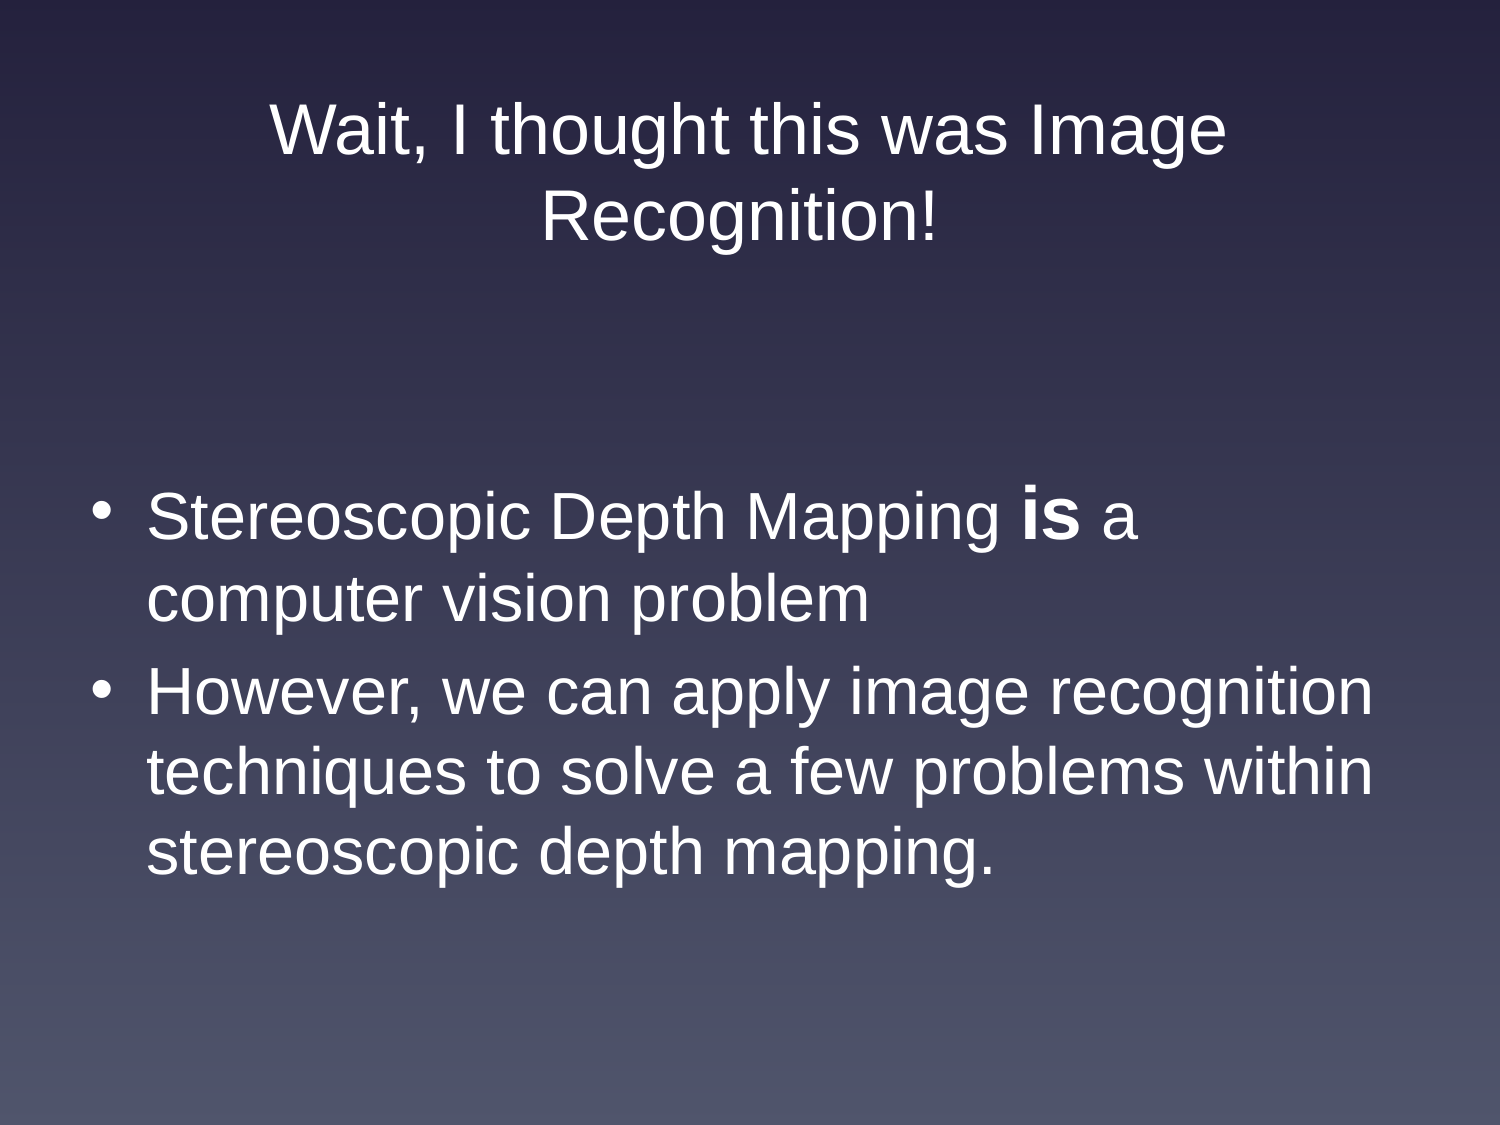

# Wait, I thought this was Image Recognition!
Stereoscopic Depth Mapping is a computer vision problem
However, we can apply image recognition techniques to solve a few problems within stereoscopic depth mapping.